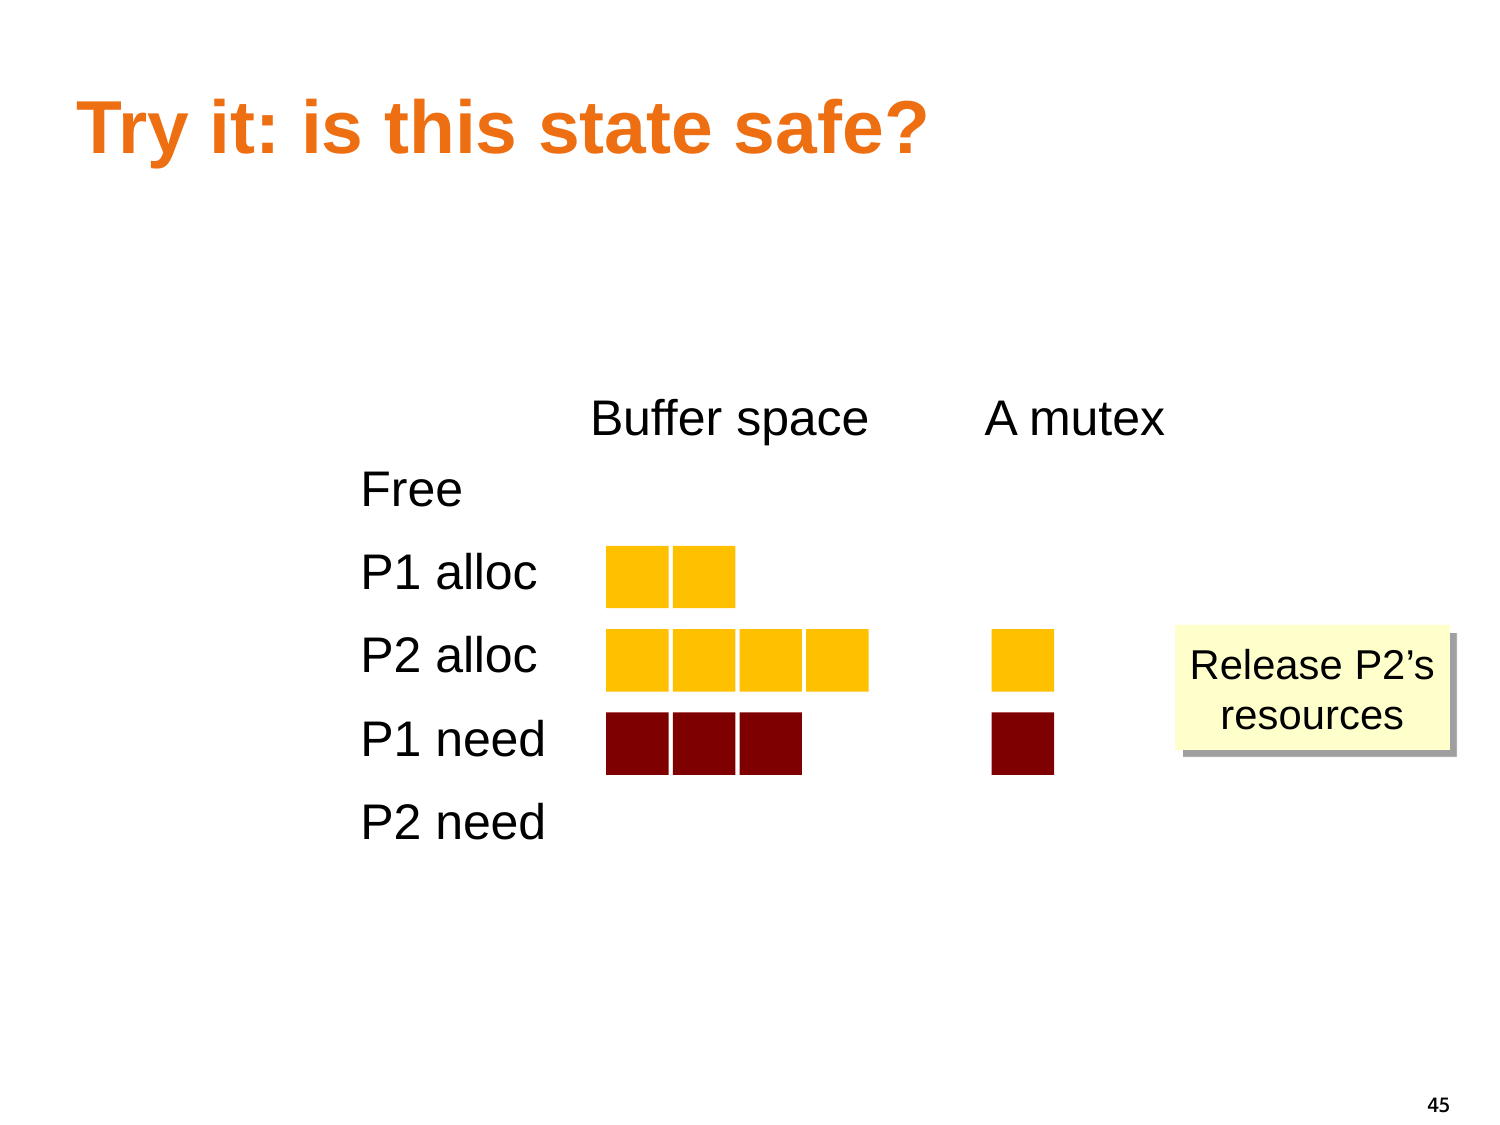

# Try it: is this state safe?
Buffer space
A mutex
Free
P1 alloc

P2 alloc
Release P2’s resources

P1 need

P2 need